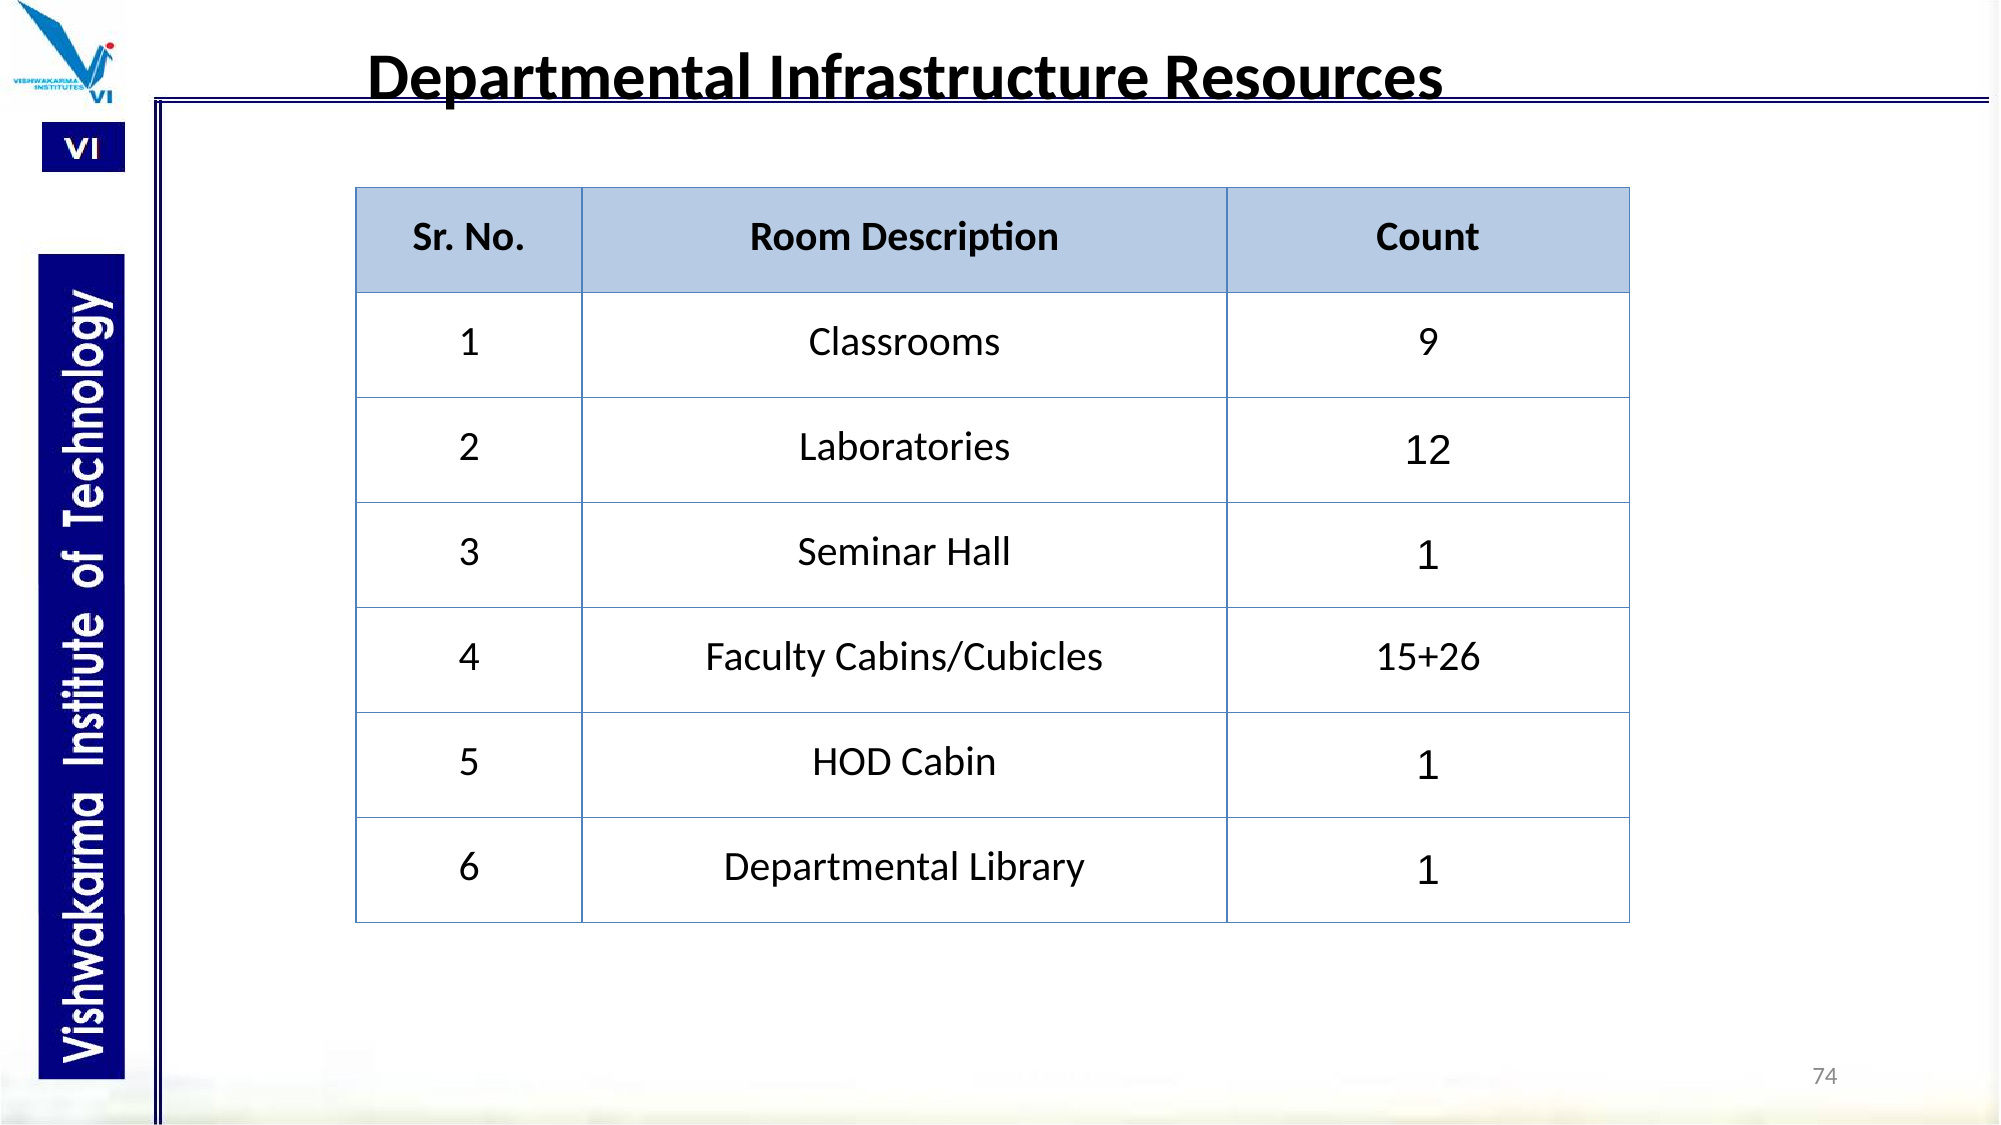

Departmental Infrastructure Resources

| Sr. No. | Room Description | Count |
| --- | --- | --- |
| 1 | Classrooms | 9 |
| 2 | Laboratories | 12 |
| 3 | Seminar Hall | 1 |
| 4 | Faculty Cabins/Cubicles | 15+26 |
| 5 | HOD Cabin | 1 |
| 6 | Departmental Library | 1 |
74